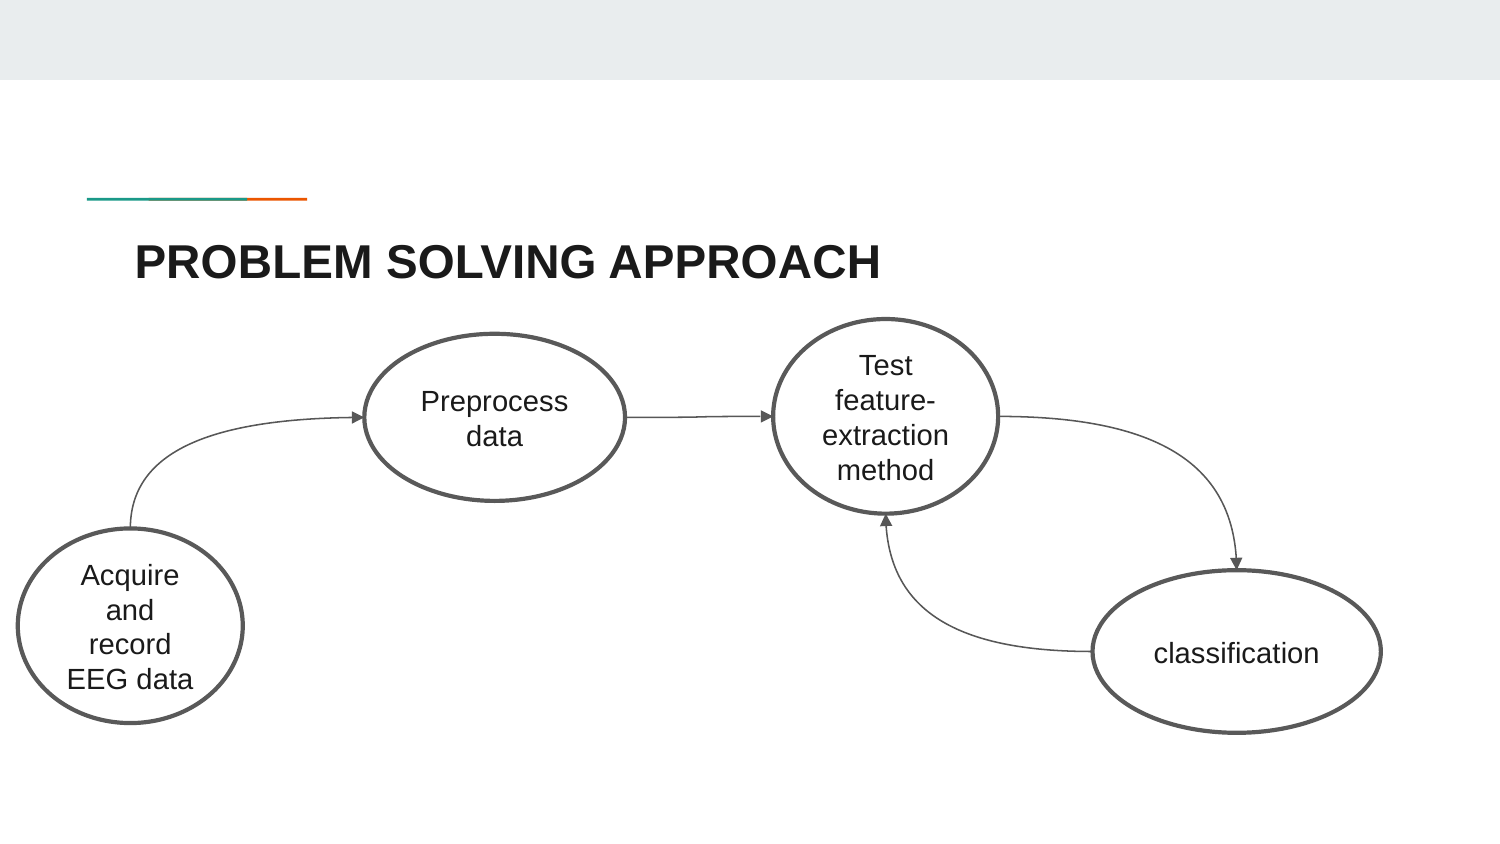

# PROBLEM SOLVING APPROACH

Test feature-extraction method
Preprocess data
Acquire and record EEG data
classification